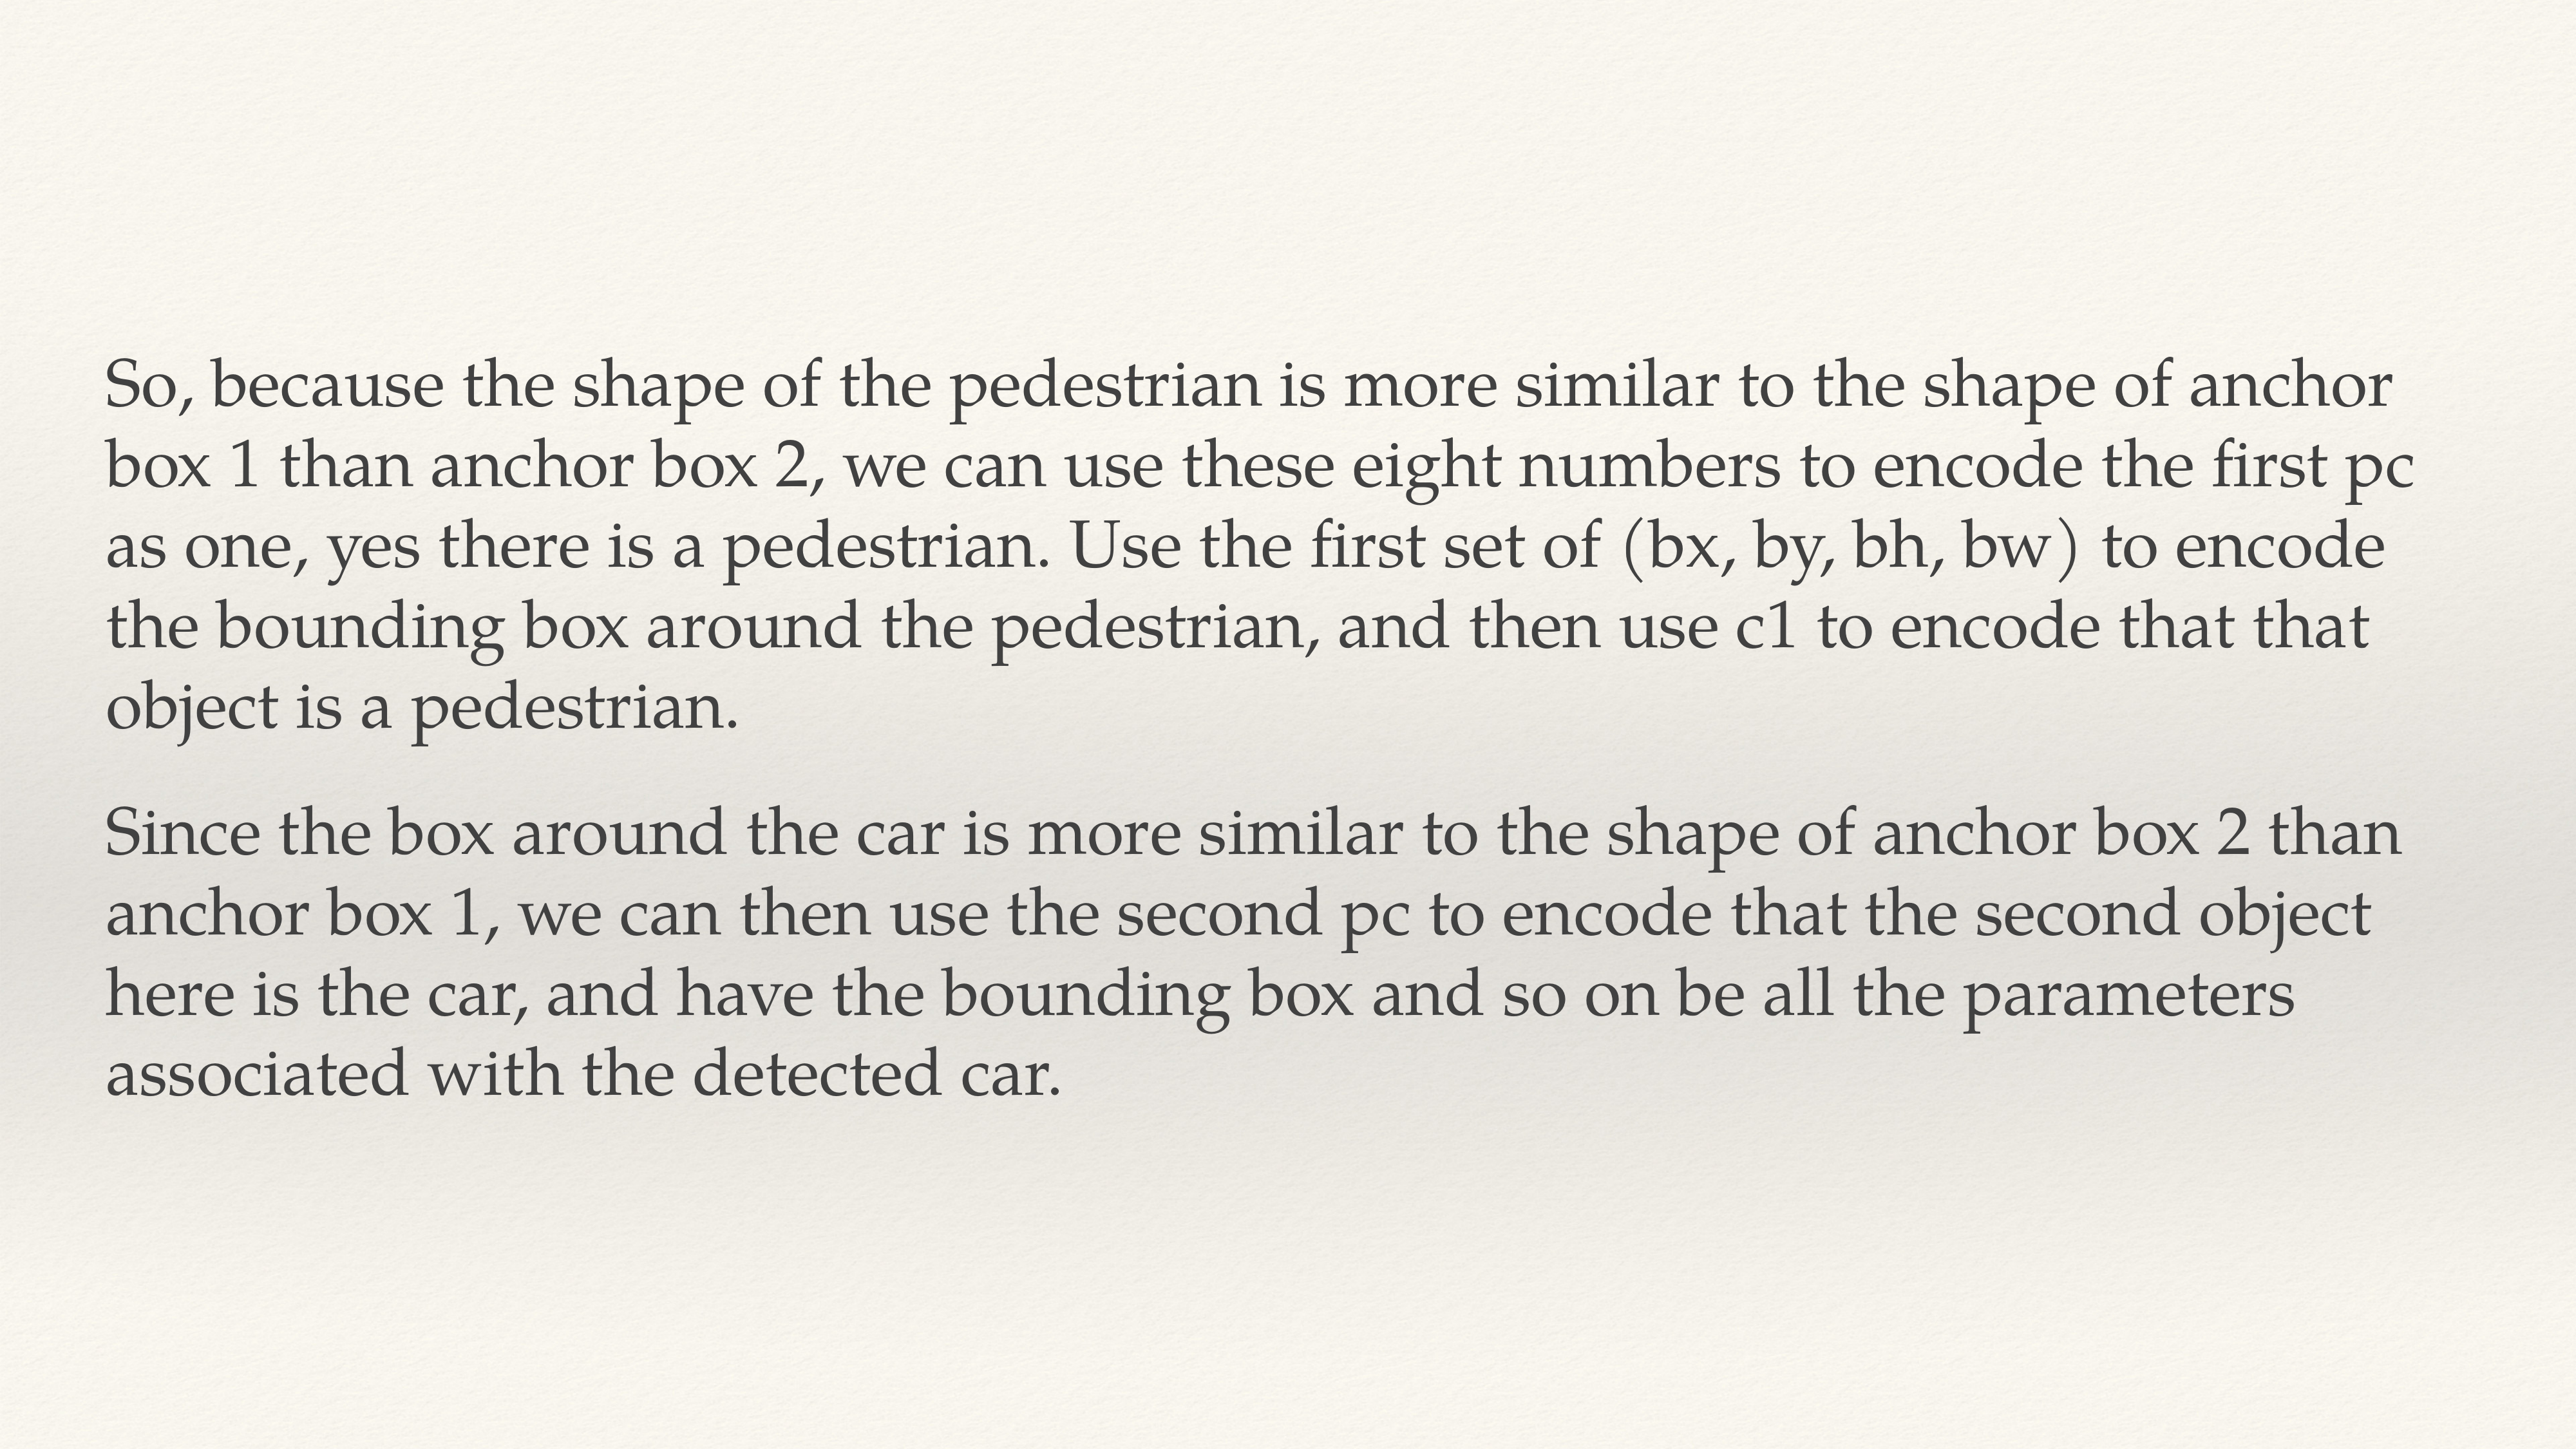

So, because the shape of the pedestrian is more similar to the shape of anchor box 1 than anchor box 2, we can use these eight numbers to encode the first pc as one, yes there is a pedestrian. Use the first set of (bx, by, bh, bw) to encode the bounding box around the pedestrian, and then use c1 to encode that that object is a pedestrian.
Since the box around the car is more similar to the shape of anchor box 2 than anchor box 1, we can then use the second pc to encode that the second object here is the car, and have the bounding box and so on be all the parameters associated with the detected car.